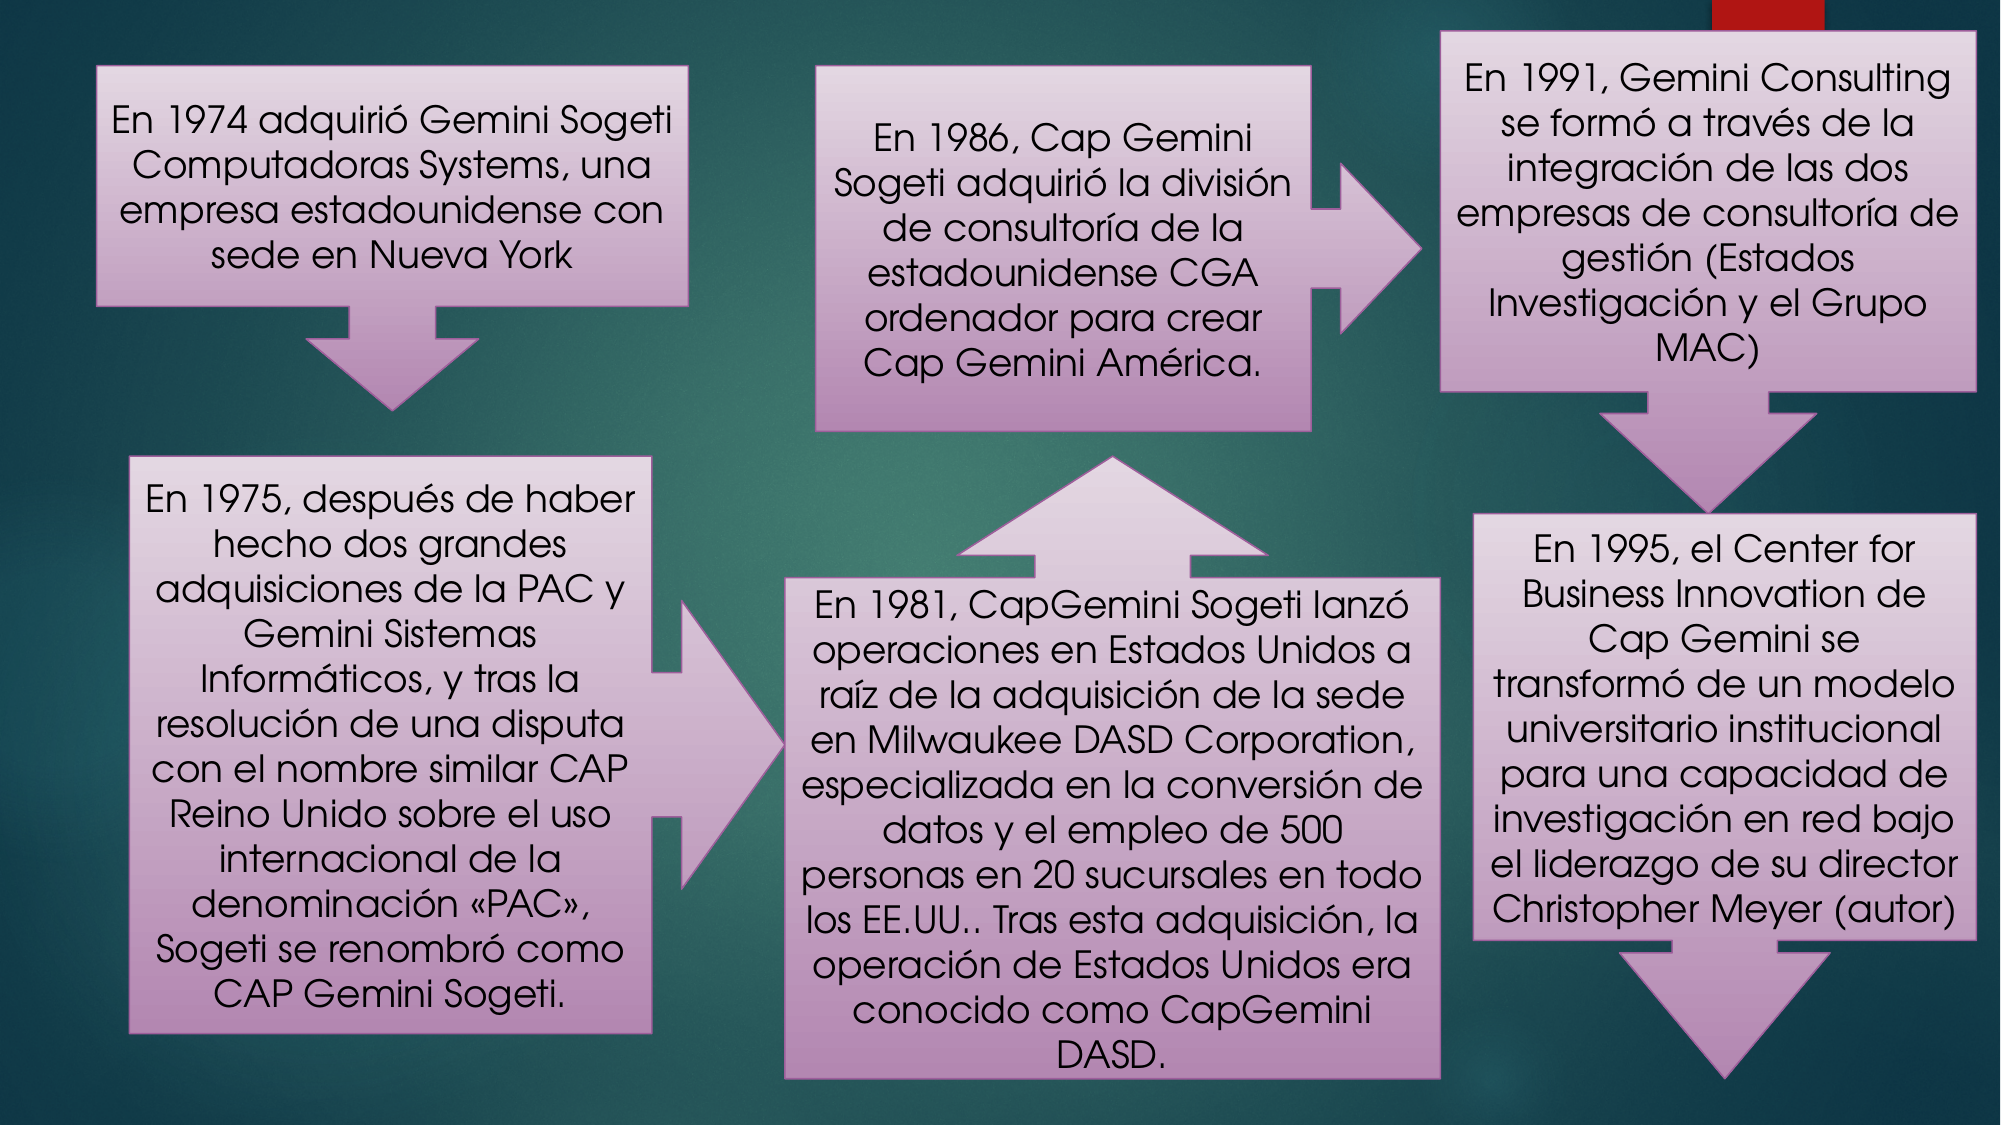

En 1991, Gemini Consulting se formó a través de la integración de las dos empresas de consultoría de gestión (Estados Investigación y el Grupo MAC)
En 1974 adquirió Gemini Sogeti Computadoras Systems, una empresa estadounidense con sede en Nueva York
En 1986, Cap Gemini Sogeti adquirió la división de consultoría de la estadounidense CGA ordenador para crear Cap Gemini América.
En 1975, después de haber hecho dos grandes adquisiciones de la PAC y Gemini Sistemas Informáticos, y tras la resolución de una disputa con el nombre similar CAP Reino Unido sobre el uso internacional de la denominación «PAC», Sogeti se renombró como CAP Gemini Sogeti.
En 1981, CapGemini Sogeti lanzó operaciones en Estados Unidos a raíz de la adquisición de la sede en Milwaukee DASD Corporation, especializada en la conversión de datos y el empleo de 500 personas en 20 sucursales en todo los EE.UU.. Tras esta adquisición, la operación de Estados Unidos era conocido como CapGemini DASD.
En 1995, el Center for Business Innovation de Cap Gemini se transformó de un modelo universitario institucional para una capacidad de investigación en red bajo el liderazgo de su director Christopher Meyer (autor)